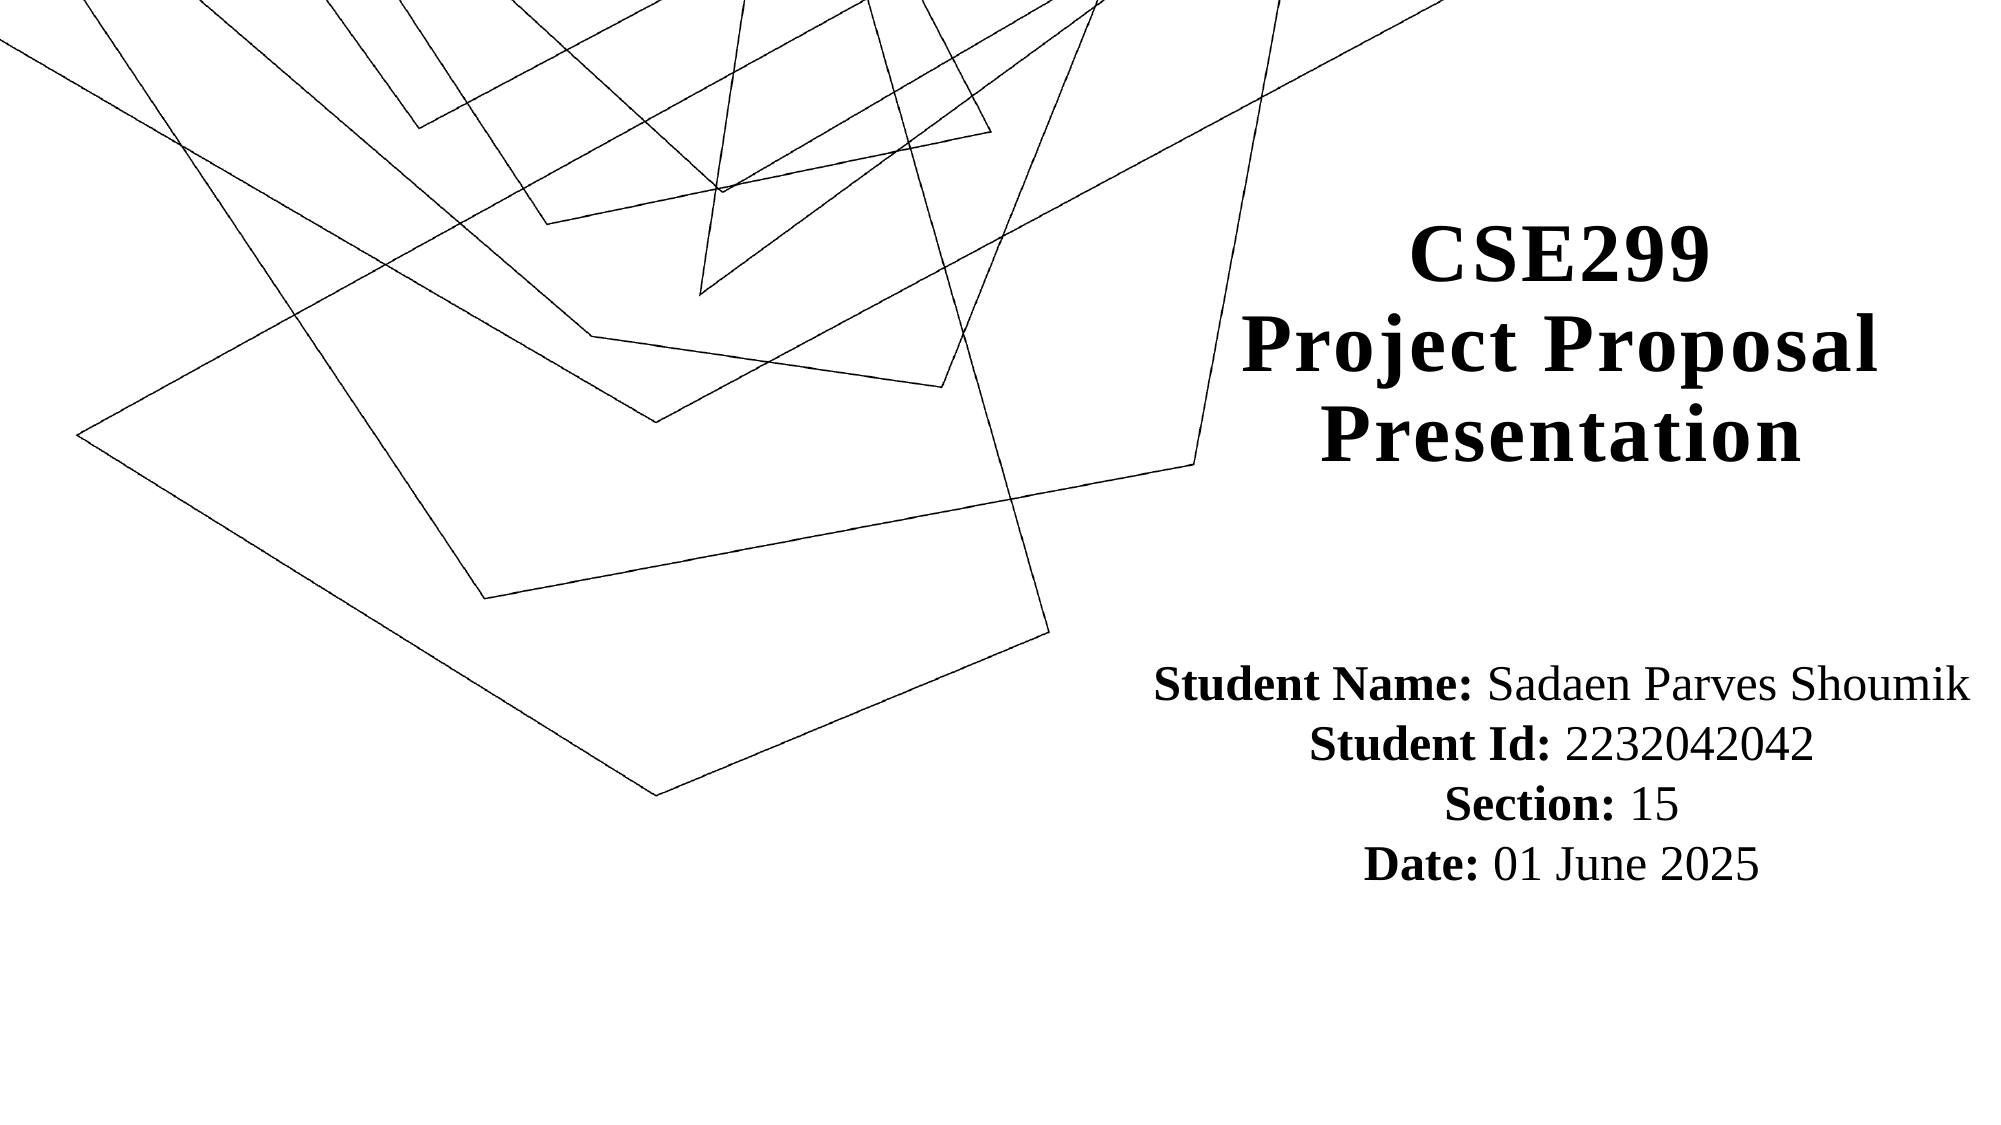

# CSE299 Project Proposal Presentation
Student Name: Sadaen Parves Shoumik
Student Id: 2232042042
Section: 15
Date: 01 June 2025